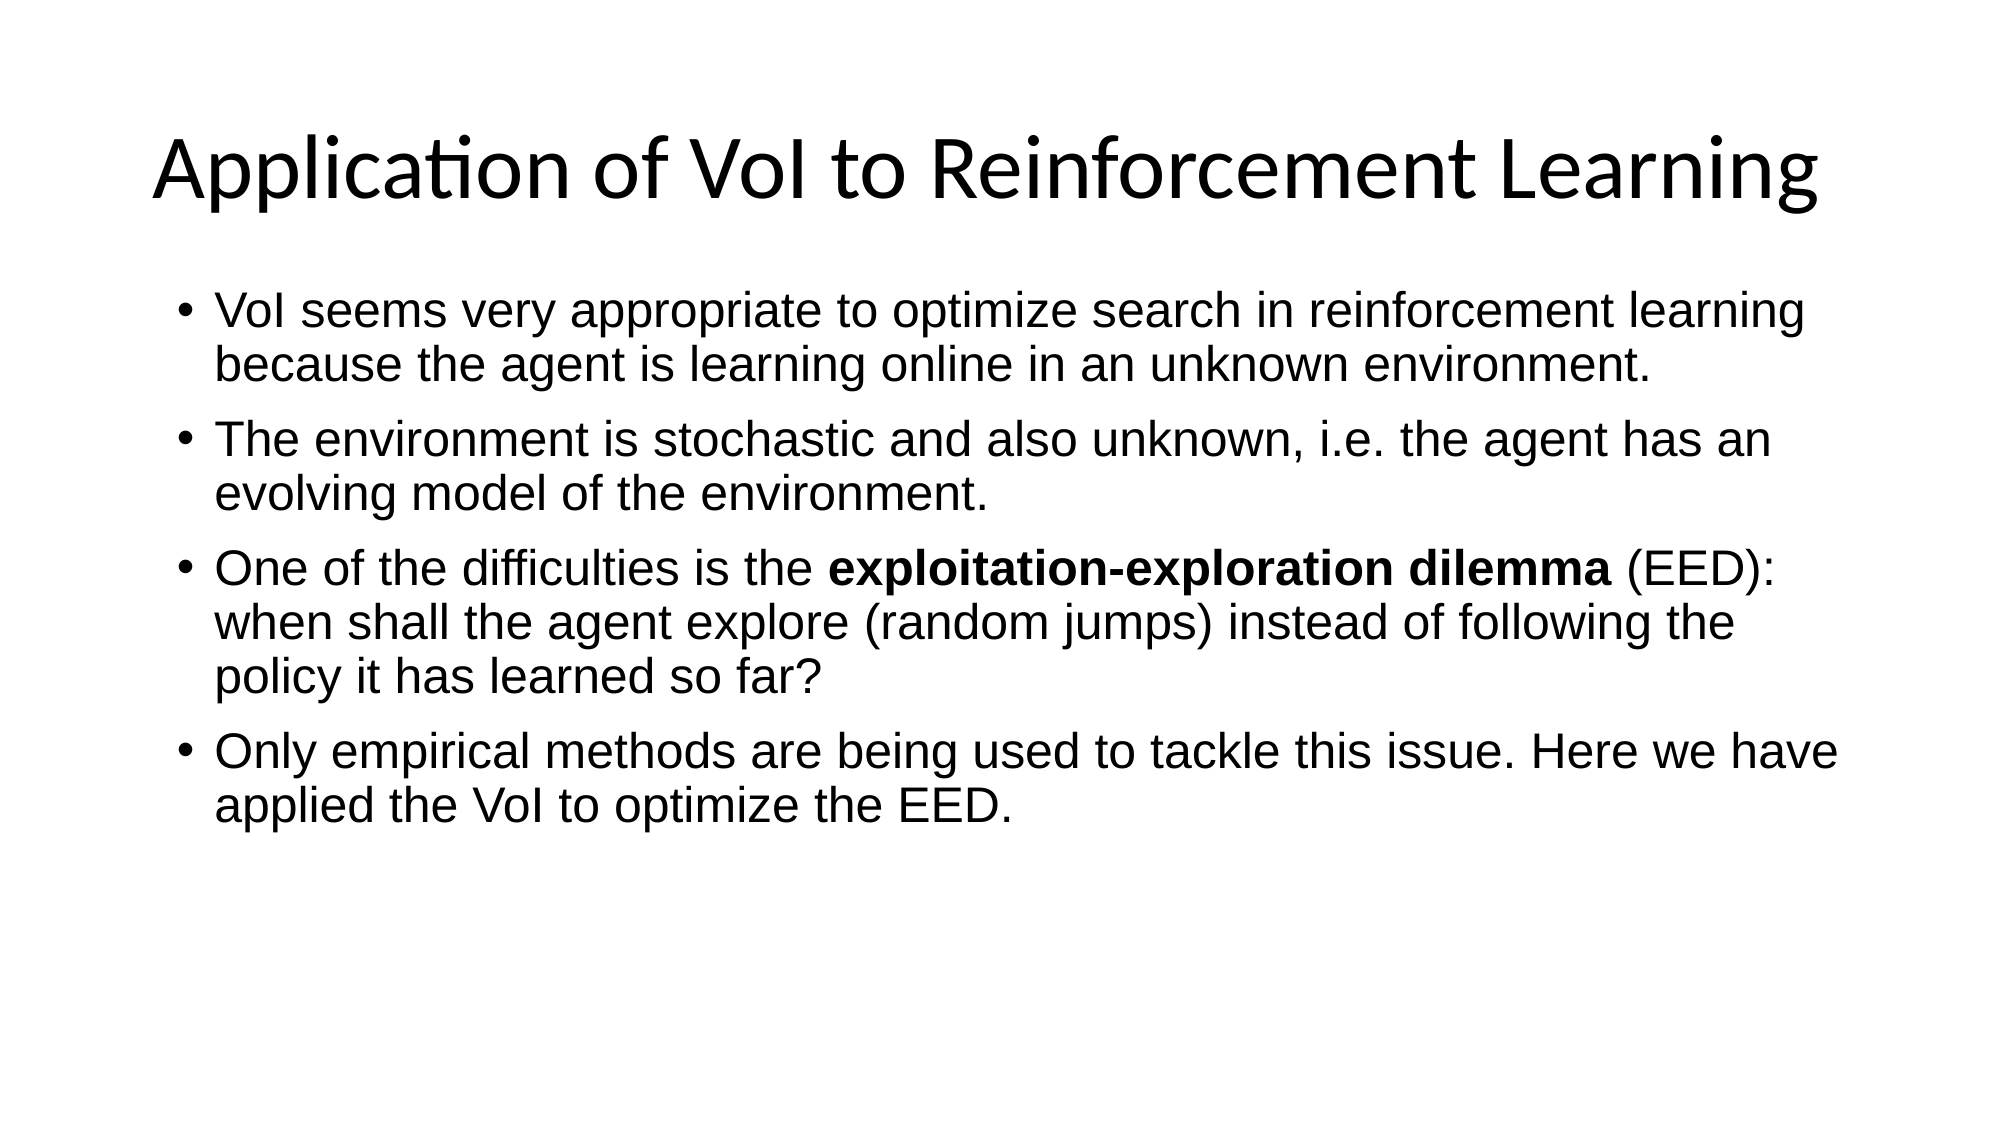

# Application of VoI to Reinforcement Learning
VoI seems very appropriate to optimize search in reinforcement learning because the agent is learning online in an unknown environment.
The environment is stochastic and also unknown, i.e. the agent has an evolving model of the environment.
One of the difficulties is the exploitation-exploration dilemma (EED): when shall the agent explore (random jumps) instead of following the policy it has learned so far?
Only empirical methods are being used to tackle this issue. Here we have applied the VoI to optimize the EED.